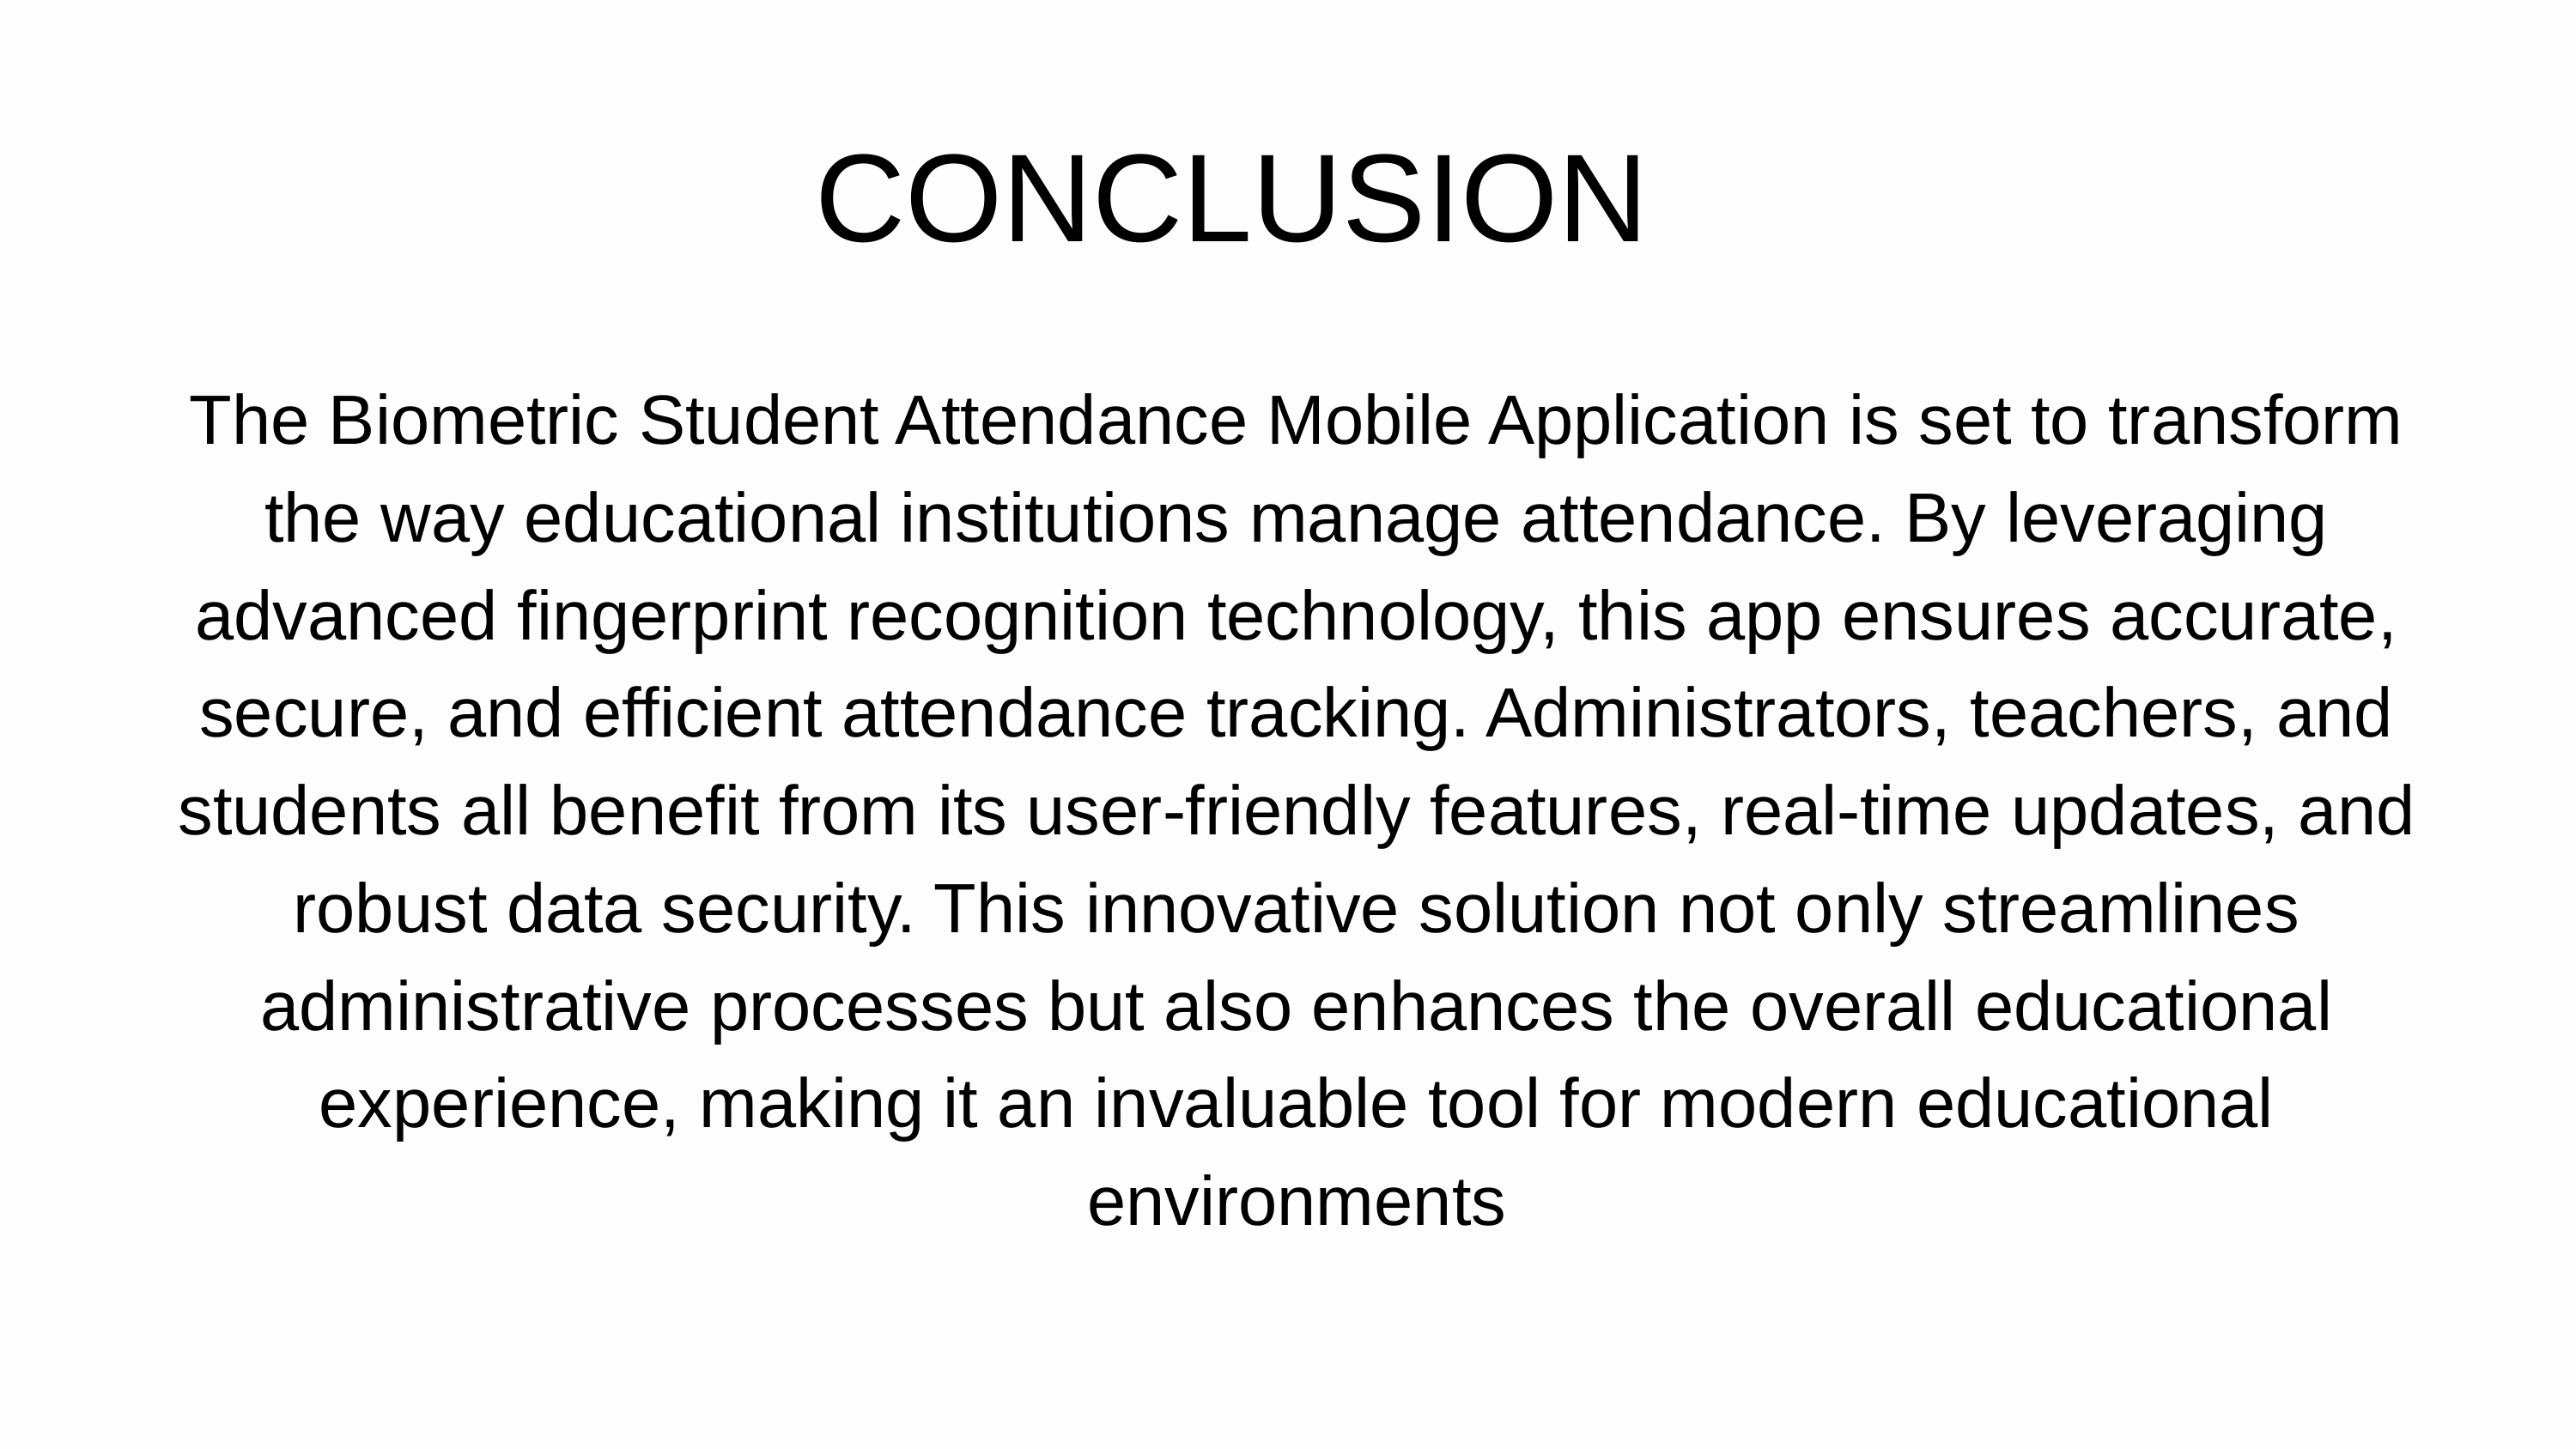

CONCLUSION
The Biometric Student Attendance Mobile Application is set to transform the way educational institutions manage attendance. By leveraging advanced fingerprint recognition technology, this app ensures accurate, secure, and efficient attendance tracking. Administrators, teachers, and students all benefit from its user-friendly features, real-time updates, and robust data security. This innovative solution not only streamlines administrative processes but also enhances the overall educational experience, making it an invaluable tool for modern educational environments